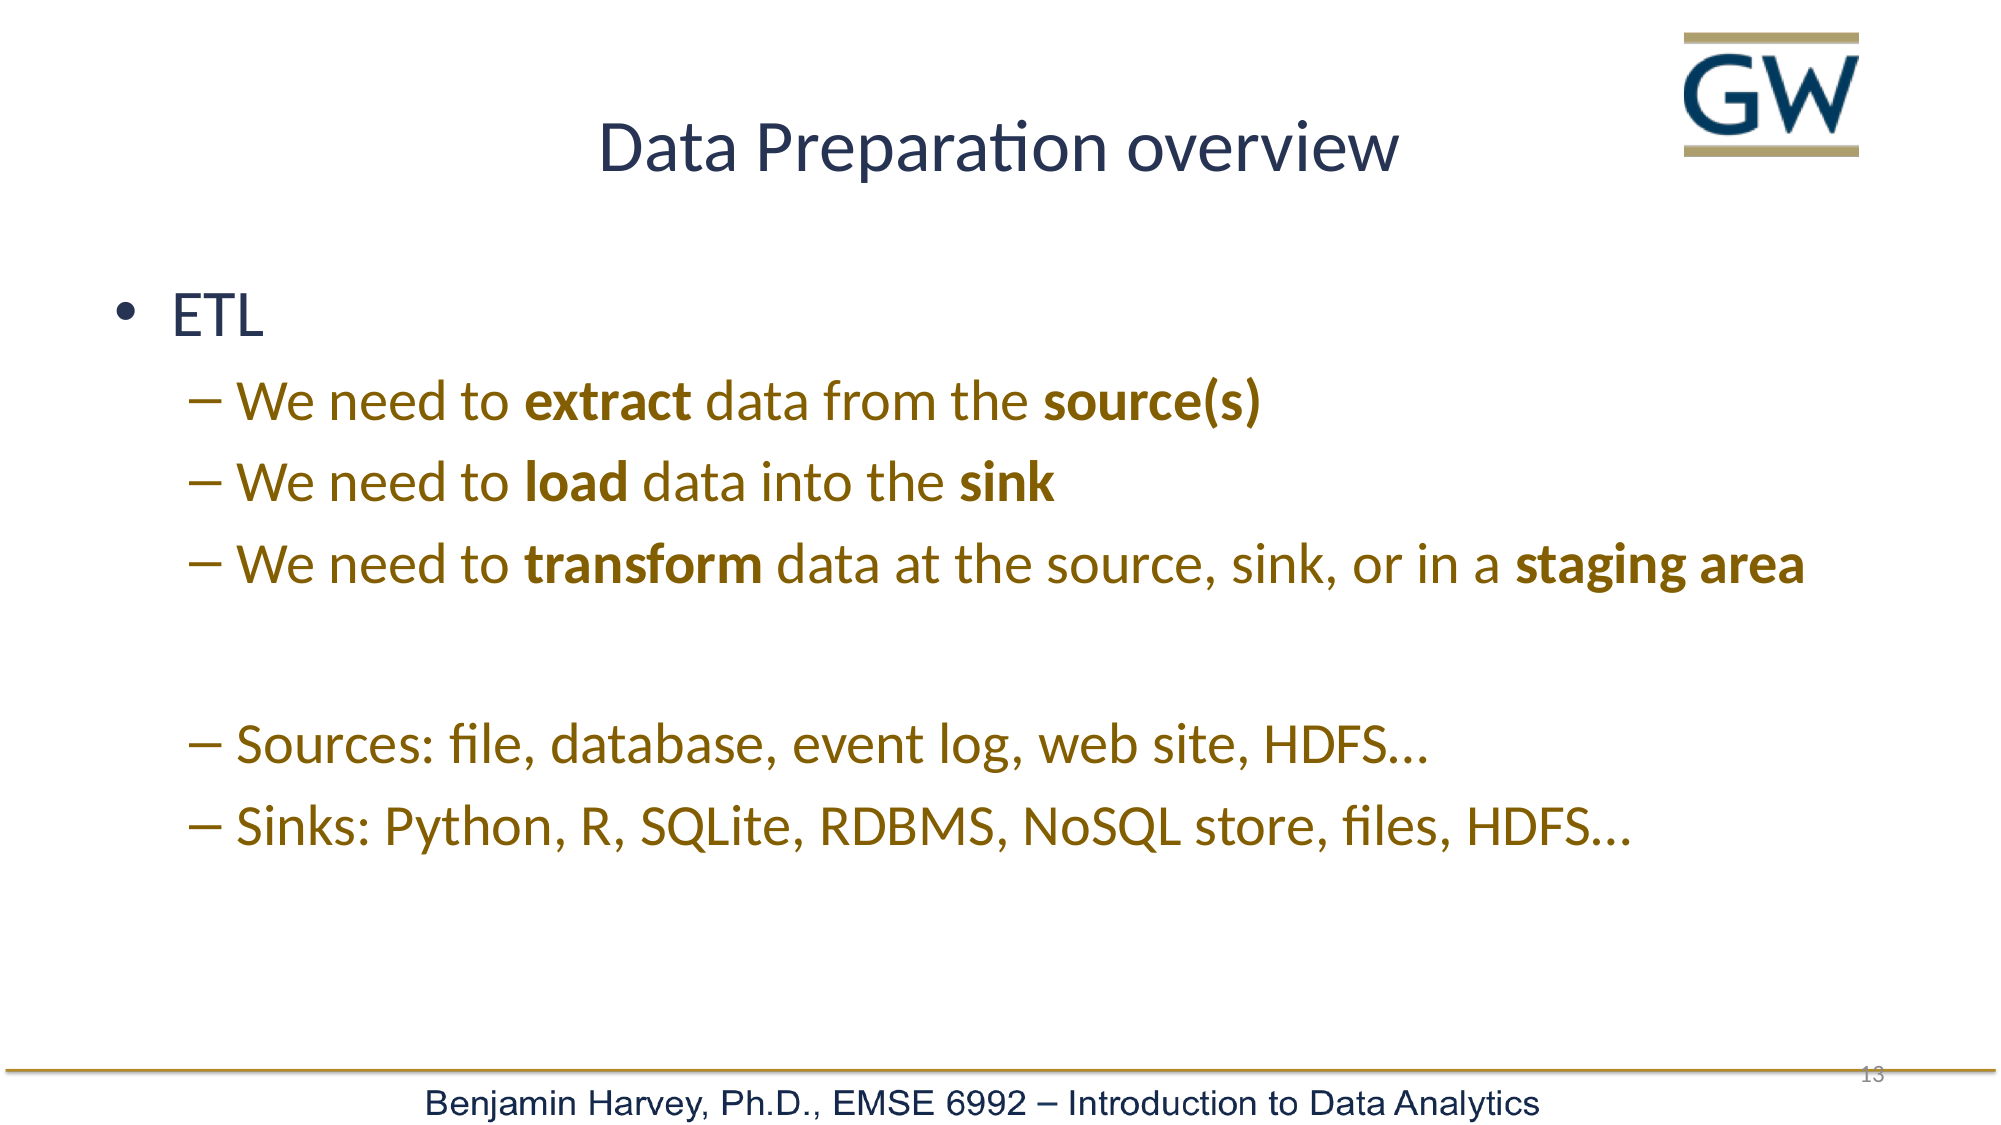

# Data Preparation overview
ETL
We need to extract data from the source(s)
We need to load data into the sink
We need to transform data at the source, sink, or in a staging area

Sources: file, database, event log, web site, HDFS…
Sinks: Python, R, SQLite, RDBMS, NoSQL store, files, HDFS…
13